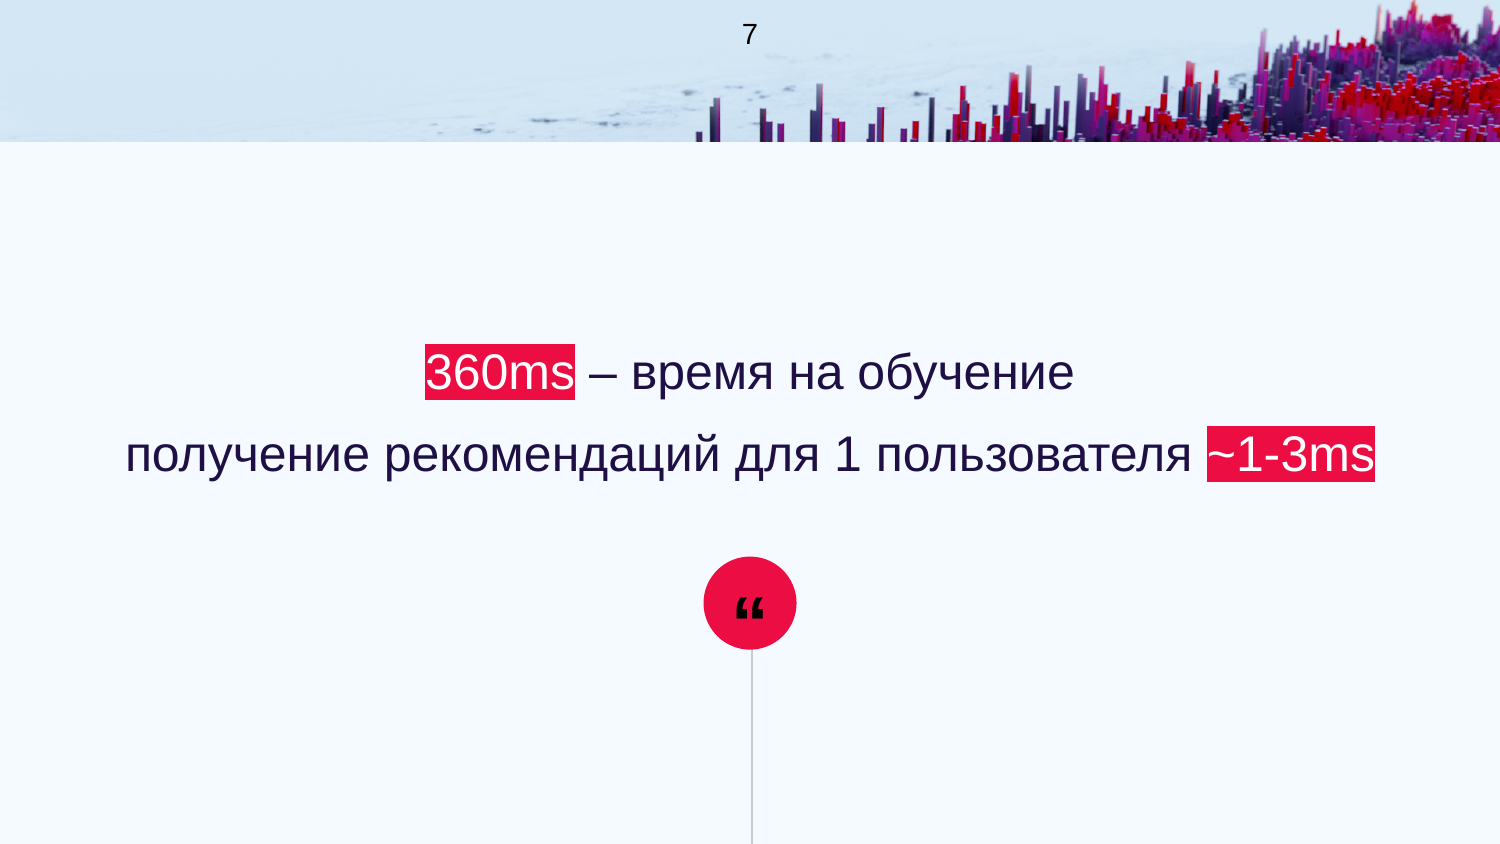

7
360ms – время на обучение
получение рекомендаций для 1 пользователя ~1-3ms